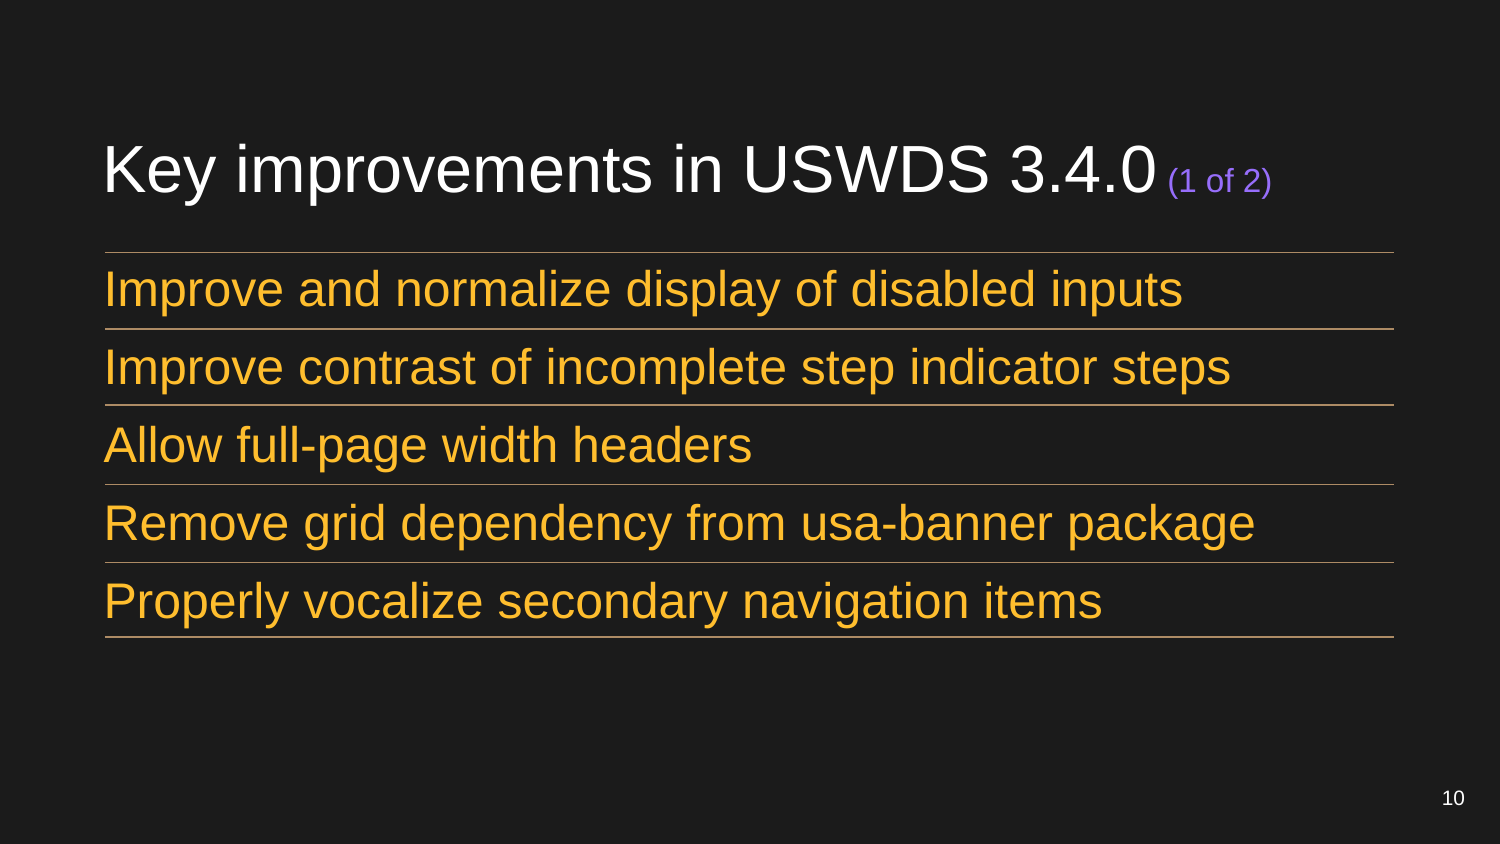

# Key improvements in USWDS 3.4.0 (1 of 2)
Improve and normalize display of disabled inputs
Improve contrast of incomplete step indicator steps
Allow full-page width headers
Remove grid dependency from usa-banner package
Properly vocalize secondary navigation items
10